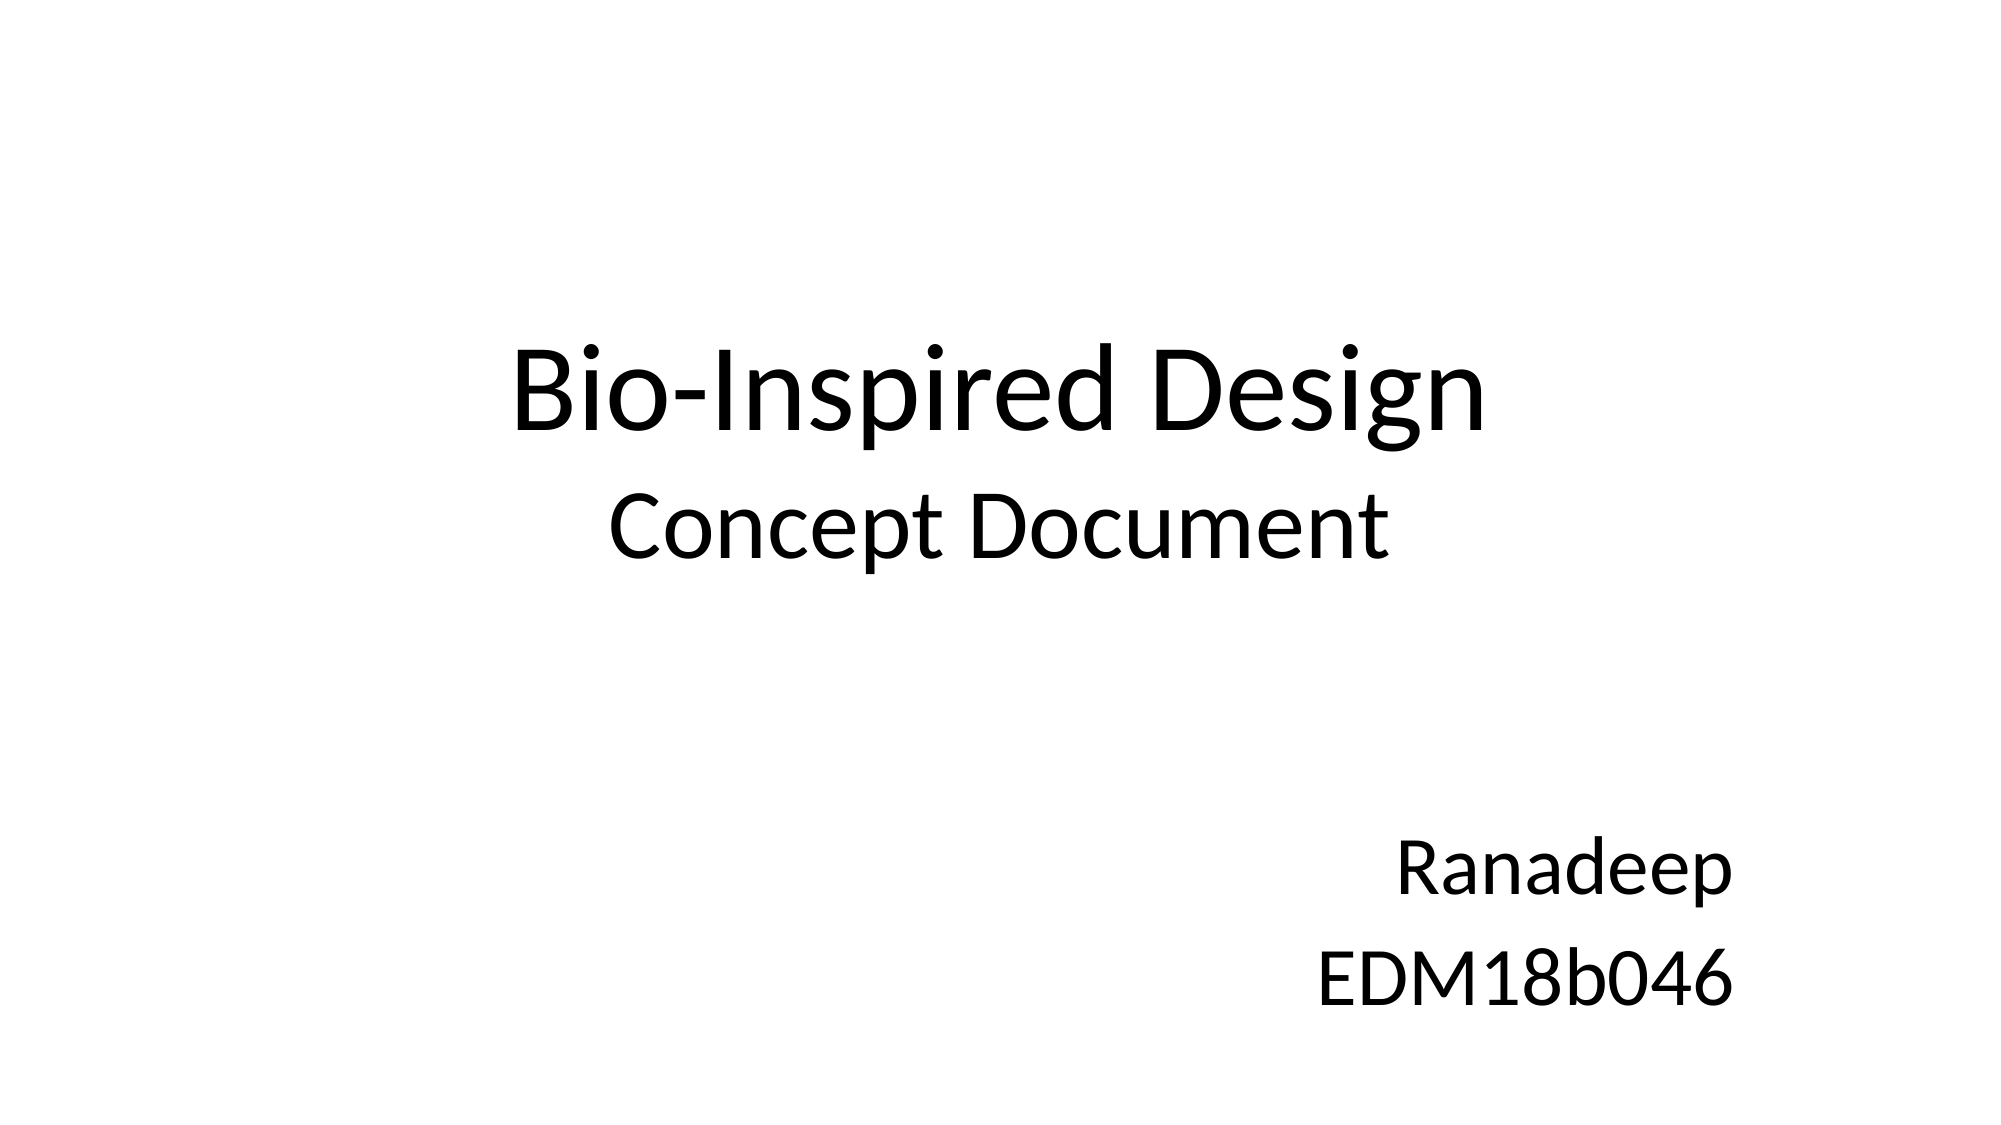

# Bio-Inspired Design
Concept Document

Ranadeep
EDM18b046